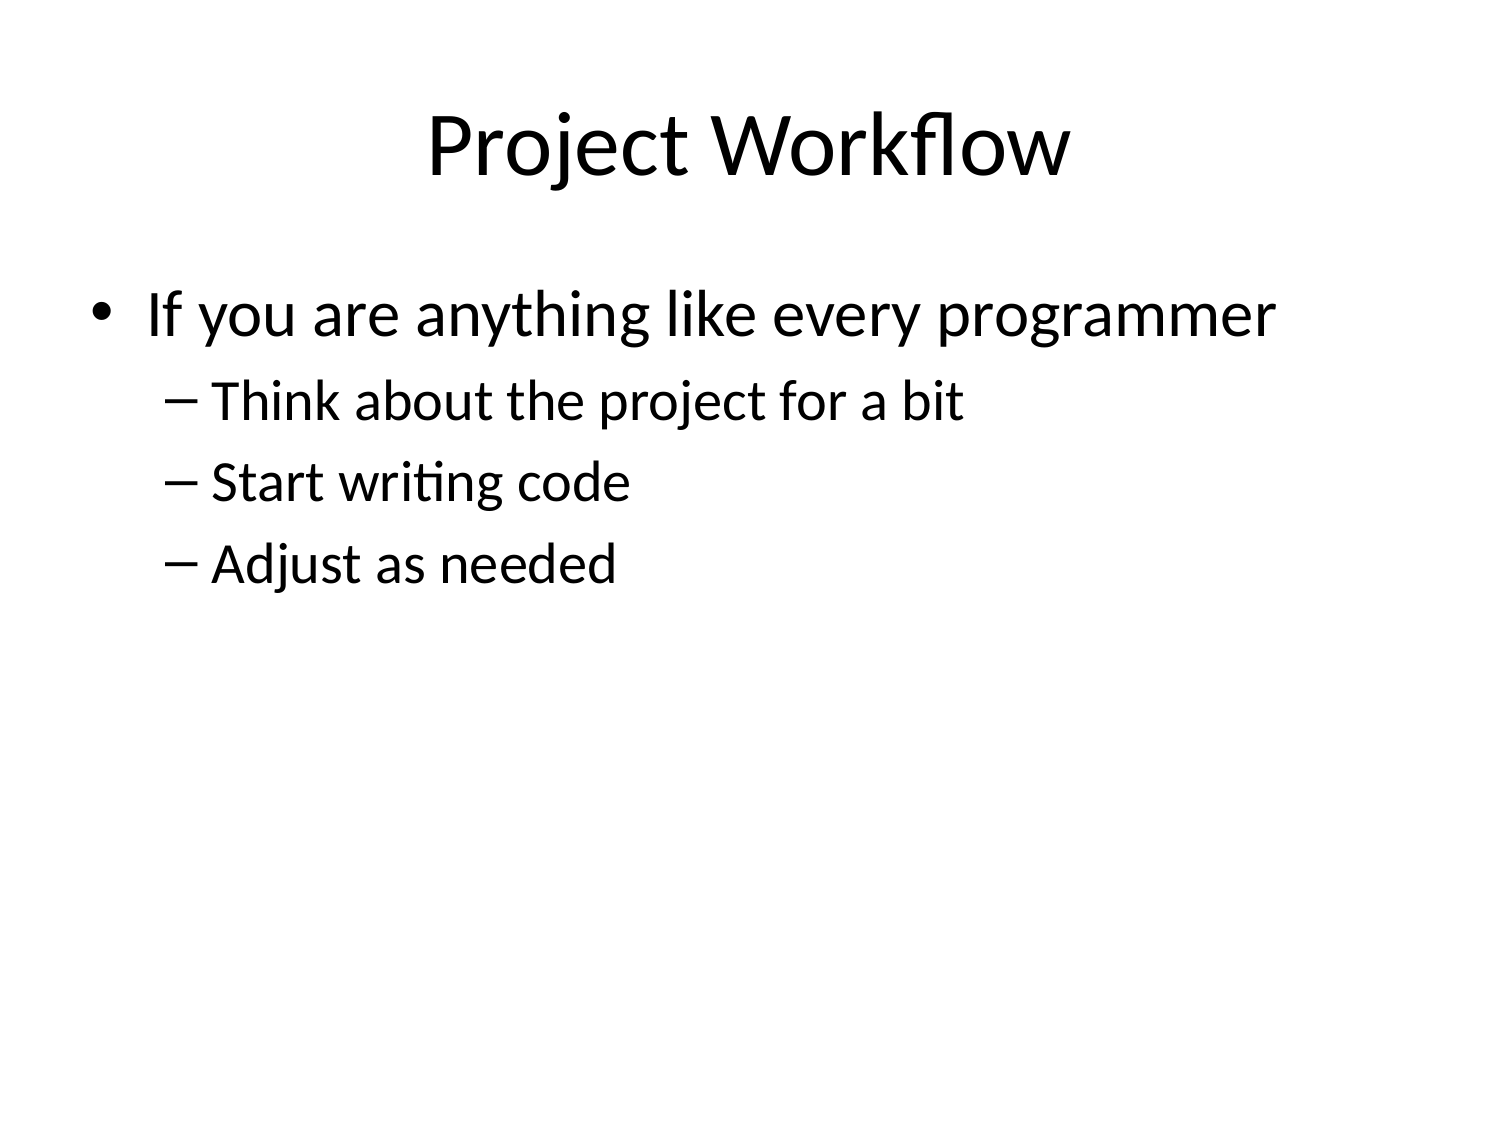

# Project Workflow
If you are anything like every programmer
Think about the project for a bit
Start writing code
Adjust as needed